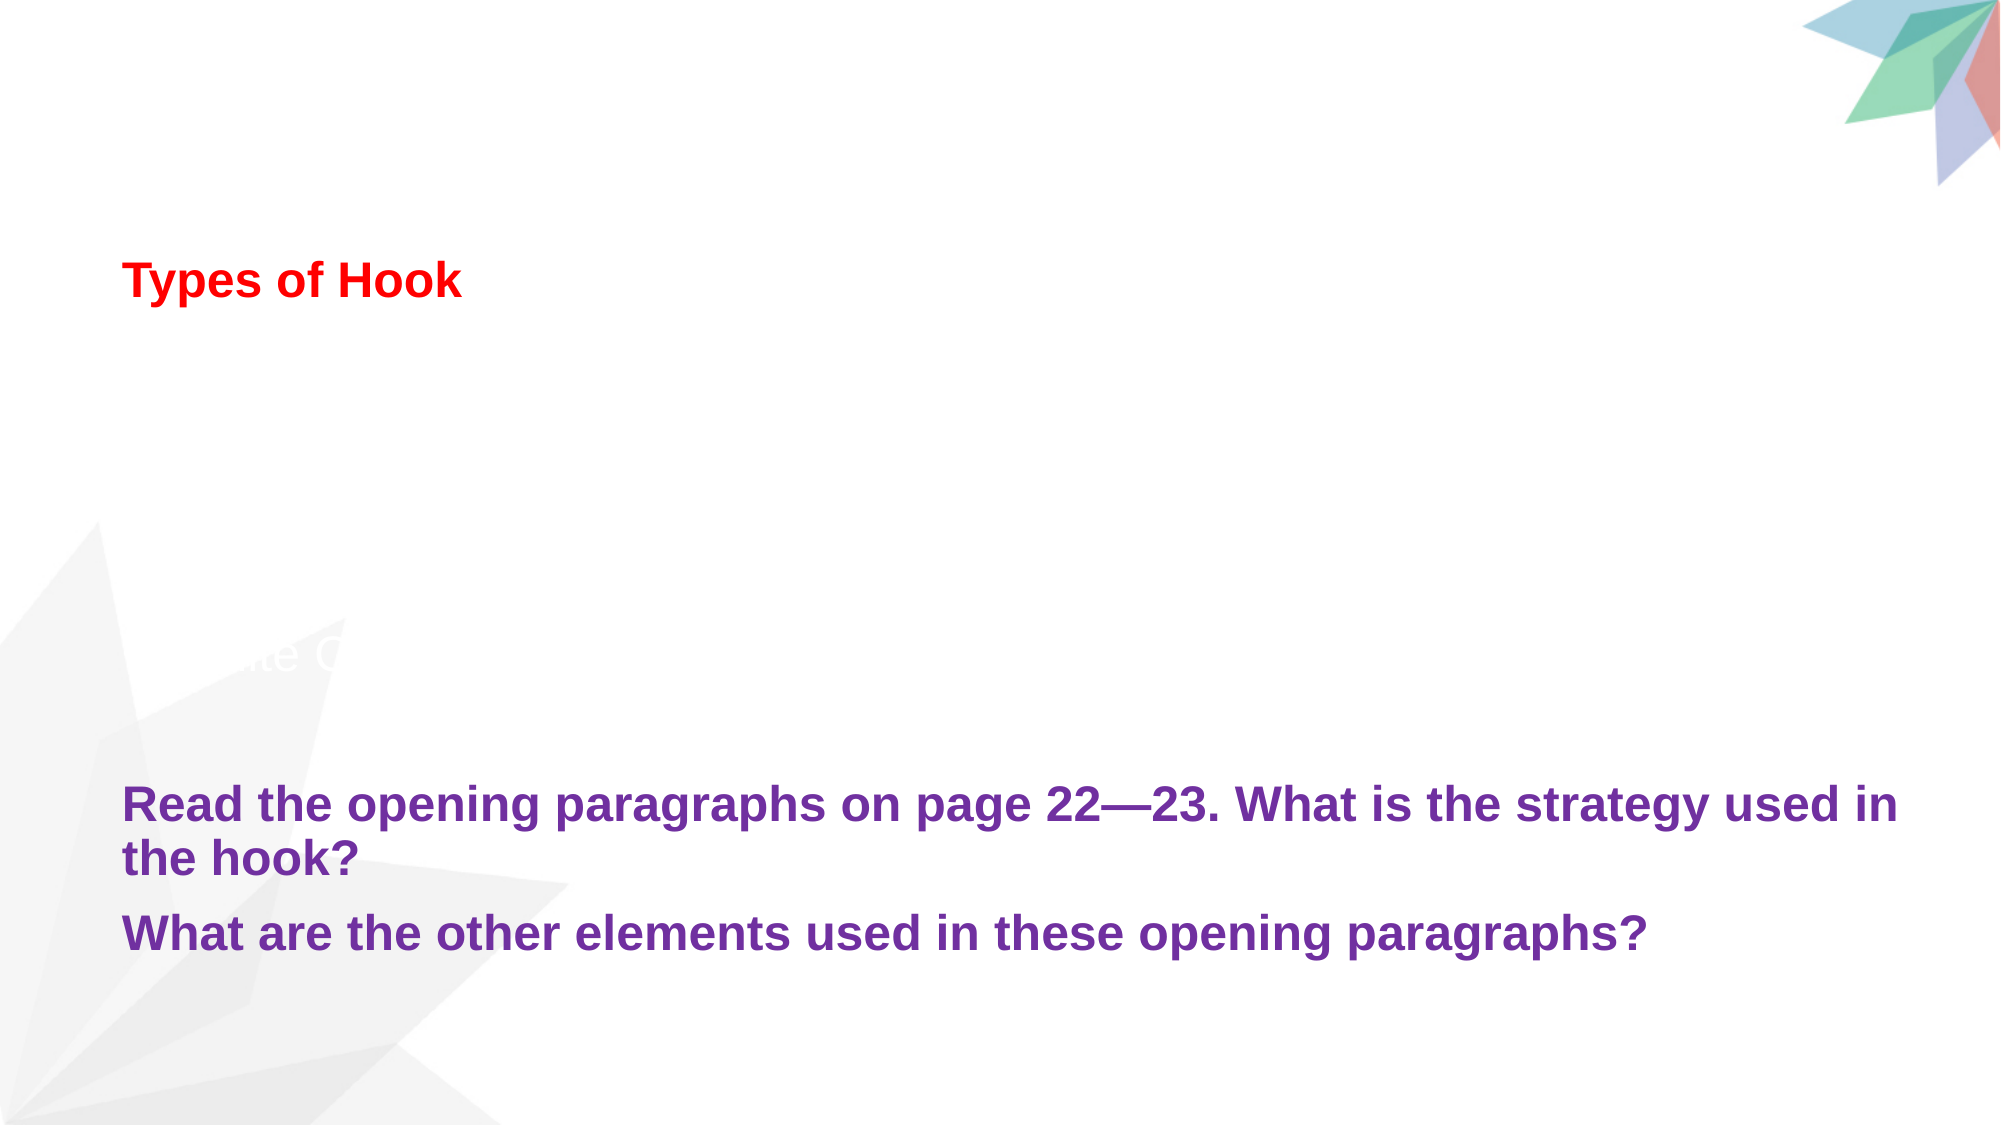

# Opening the Talk
Types of Hook
Story/personal anecdote
Question(s)
Shocking statement
Imagine a scenario
Ignite Curiosity

Read the opening paragraphs on page 22—23. What is the strategy used in the hook?
What are the other elements used in these opening paragraphs?